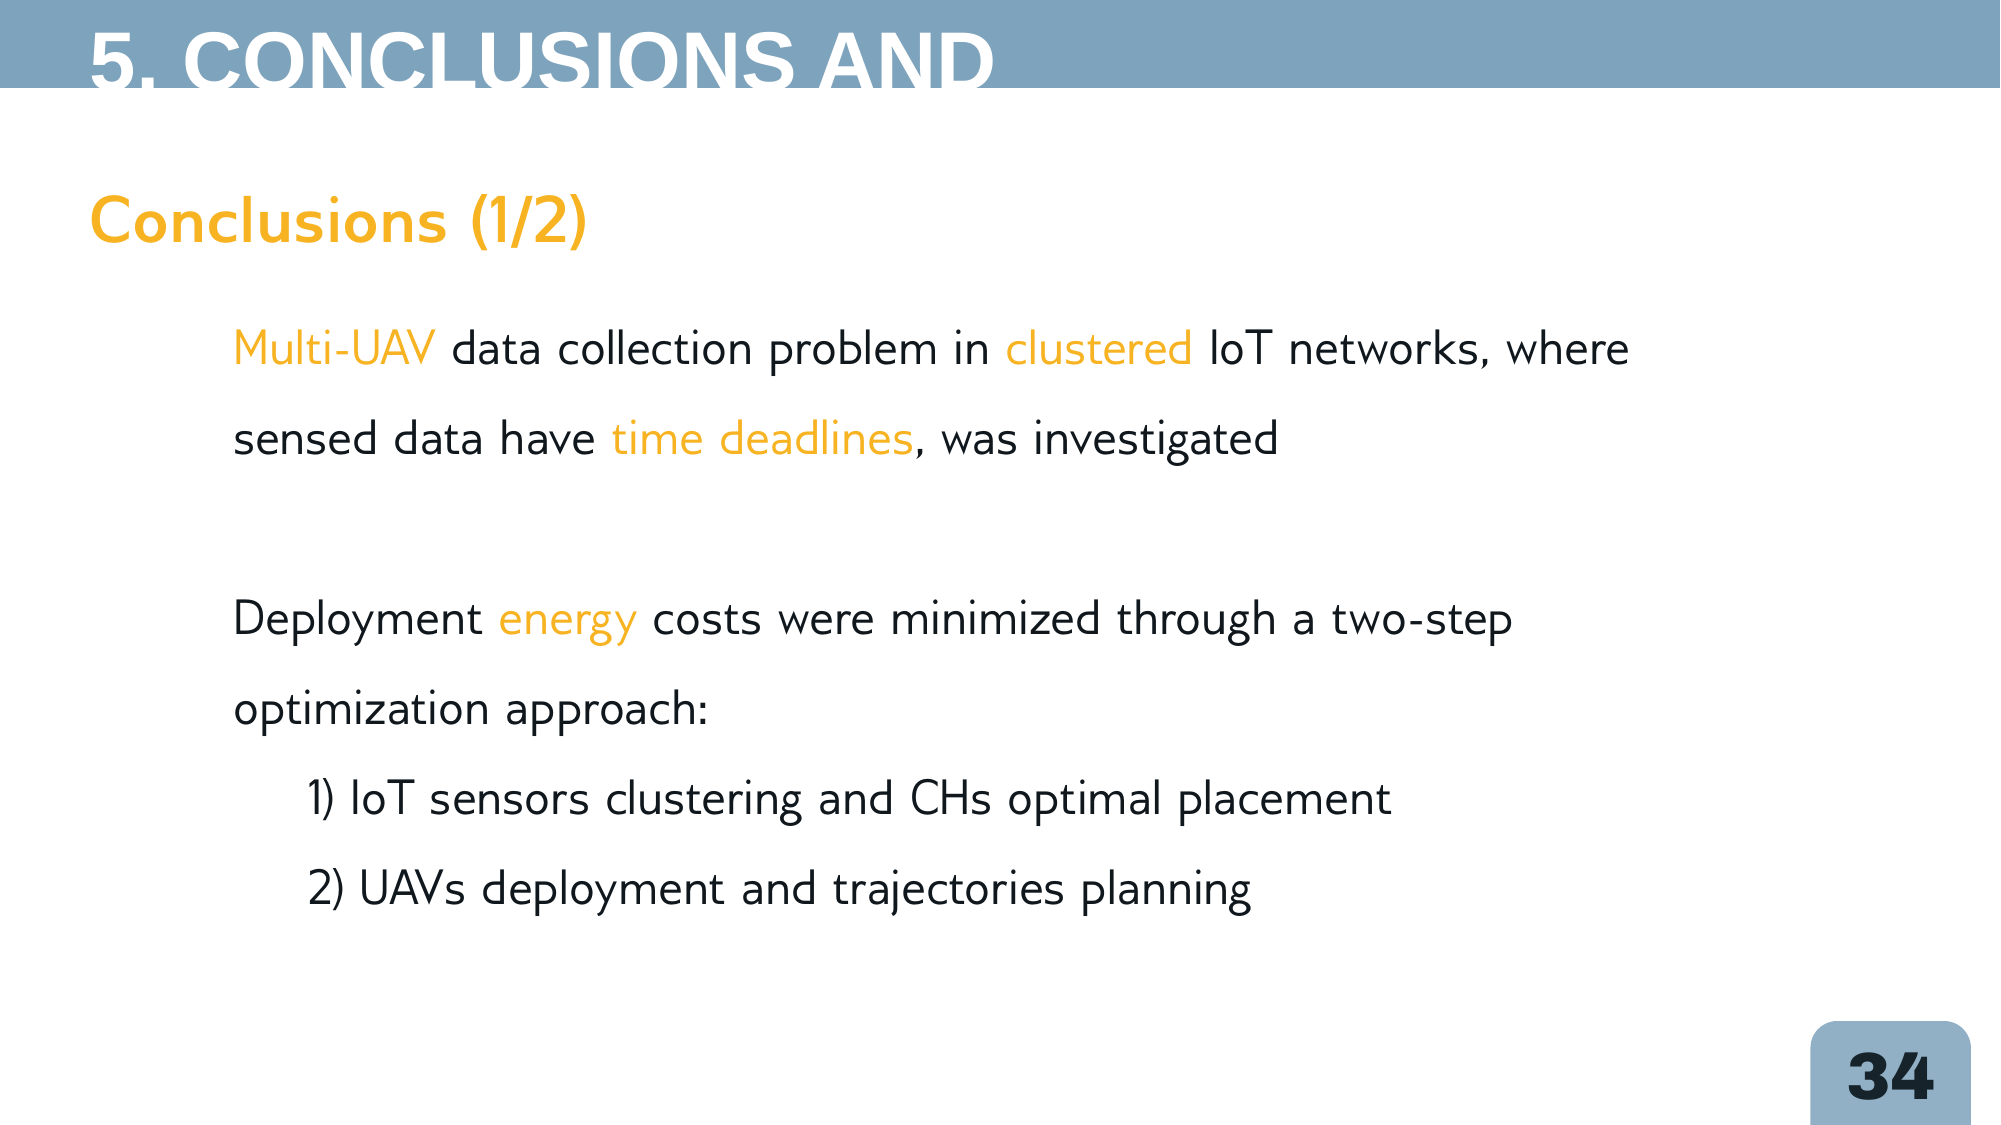

5, Conclusions and Perspectives

Conclusions (1/2)

Multi-UAV data collection problem in clustered IoT networks, where sensed data have time deadlines, was investigated

Deployment energy costs were minimized through a two-step optimization approach:
1) IoT sensors clustering and CHs optimal placement
2) UAVs deployment and trajectories planning

34